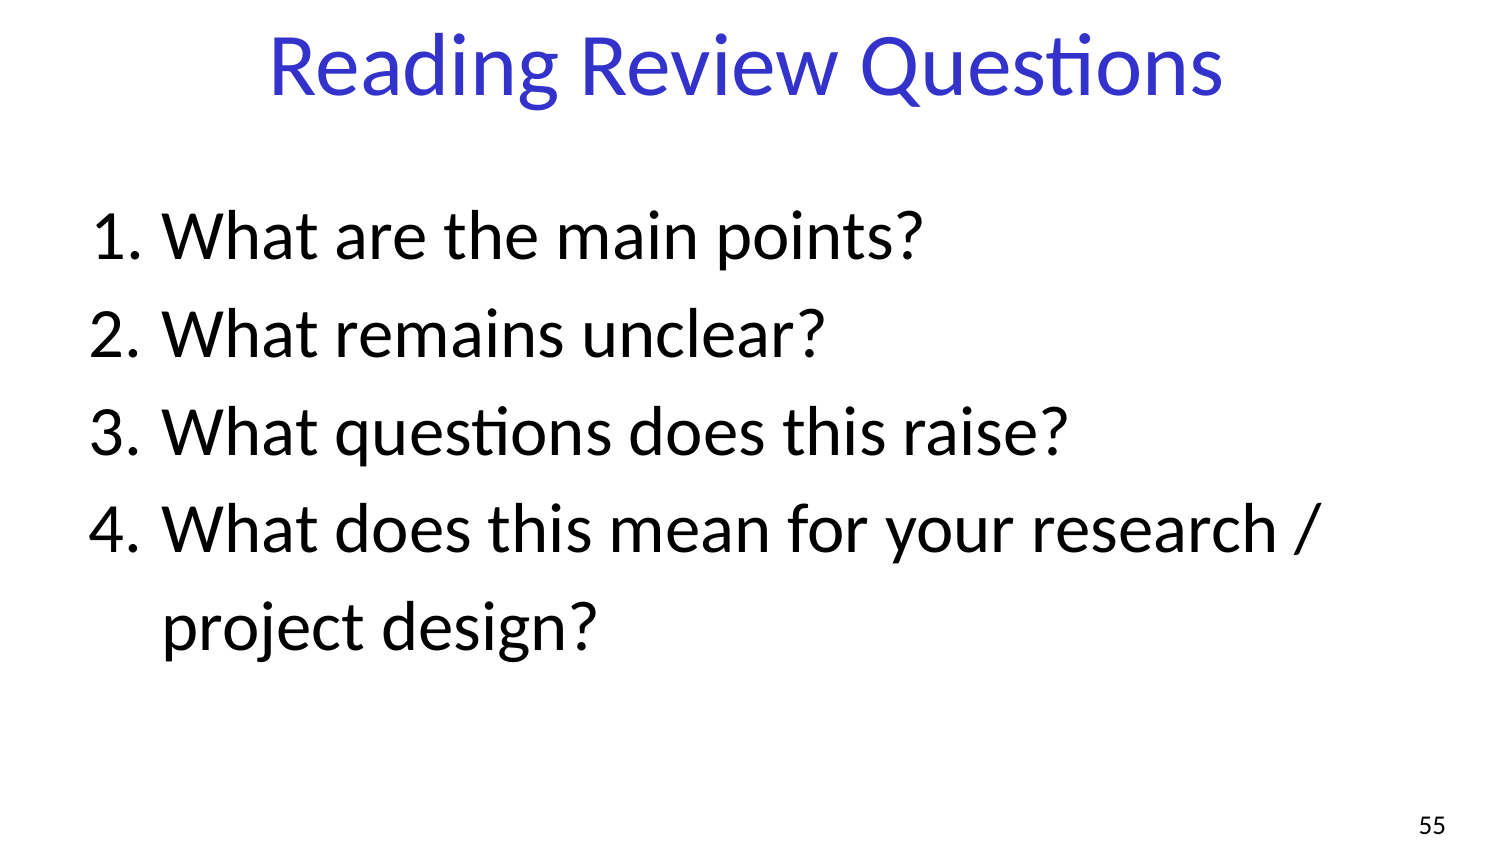

# Reading Review Questions
What are the main points?
What remains unclear?
What questions does this raise?
What does this mean for your research / project design?
55